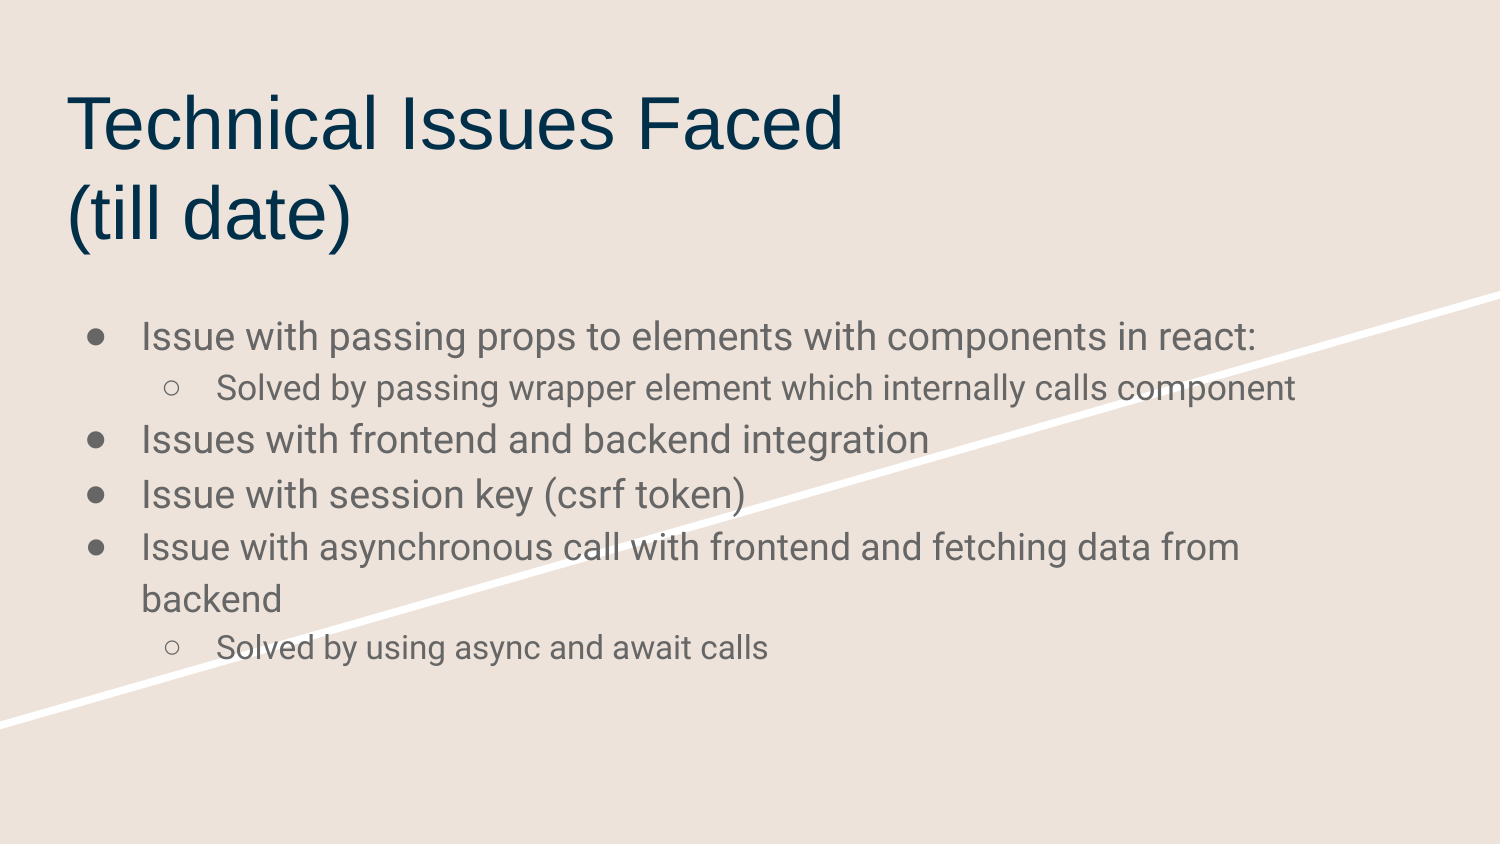

# Technical Issues Faced
(till date)
Issue with passing props to elements with components in react:
Solved by passing wrapper element which internally calls component
Issues with frontend and backend integration
Issue with session key (csrf token)
Issue with asynchronous call with frontend and fetching data from backend
Solved by using async and await calls